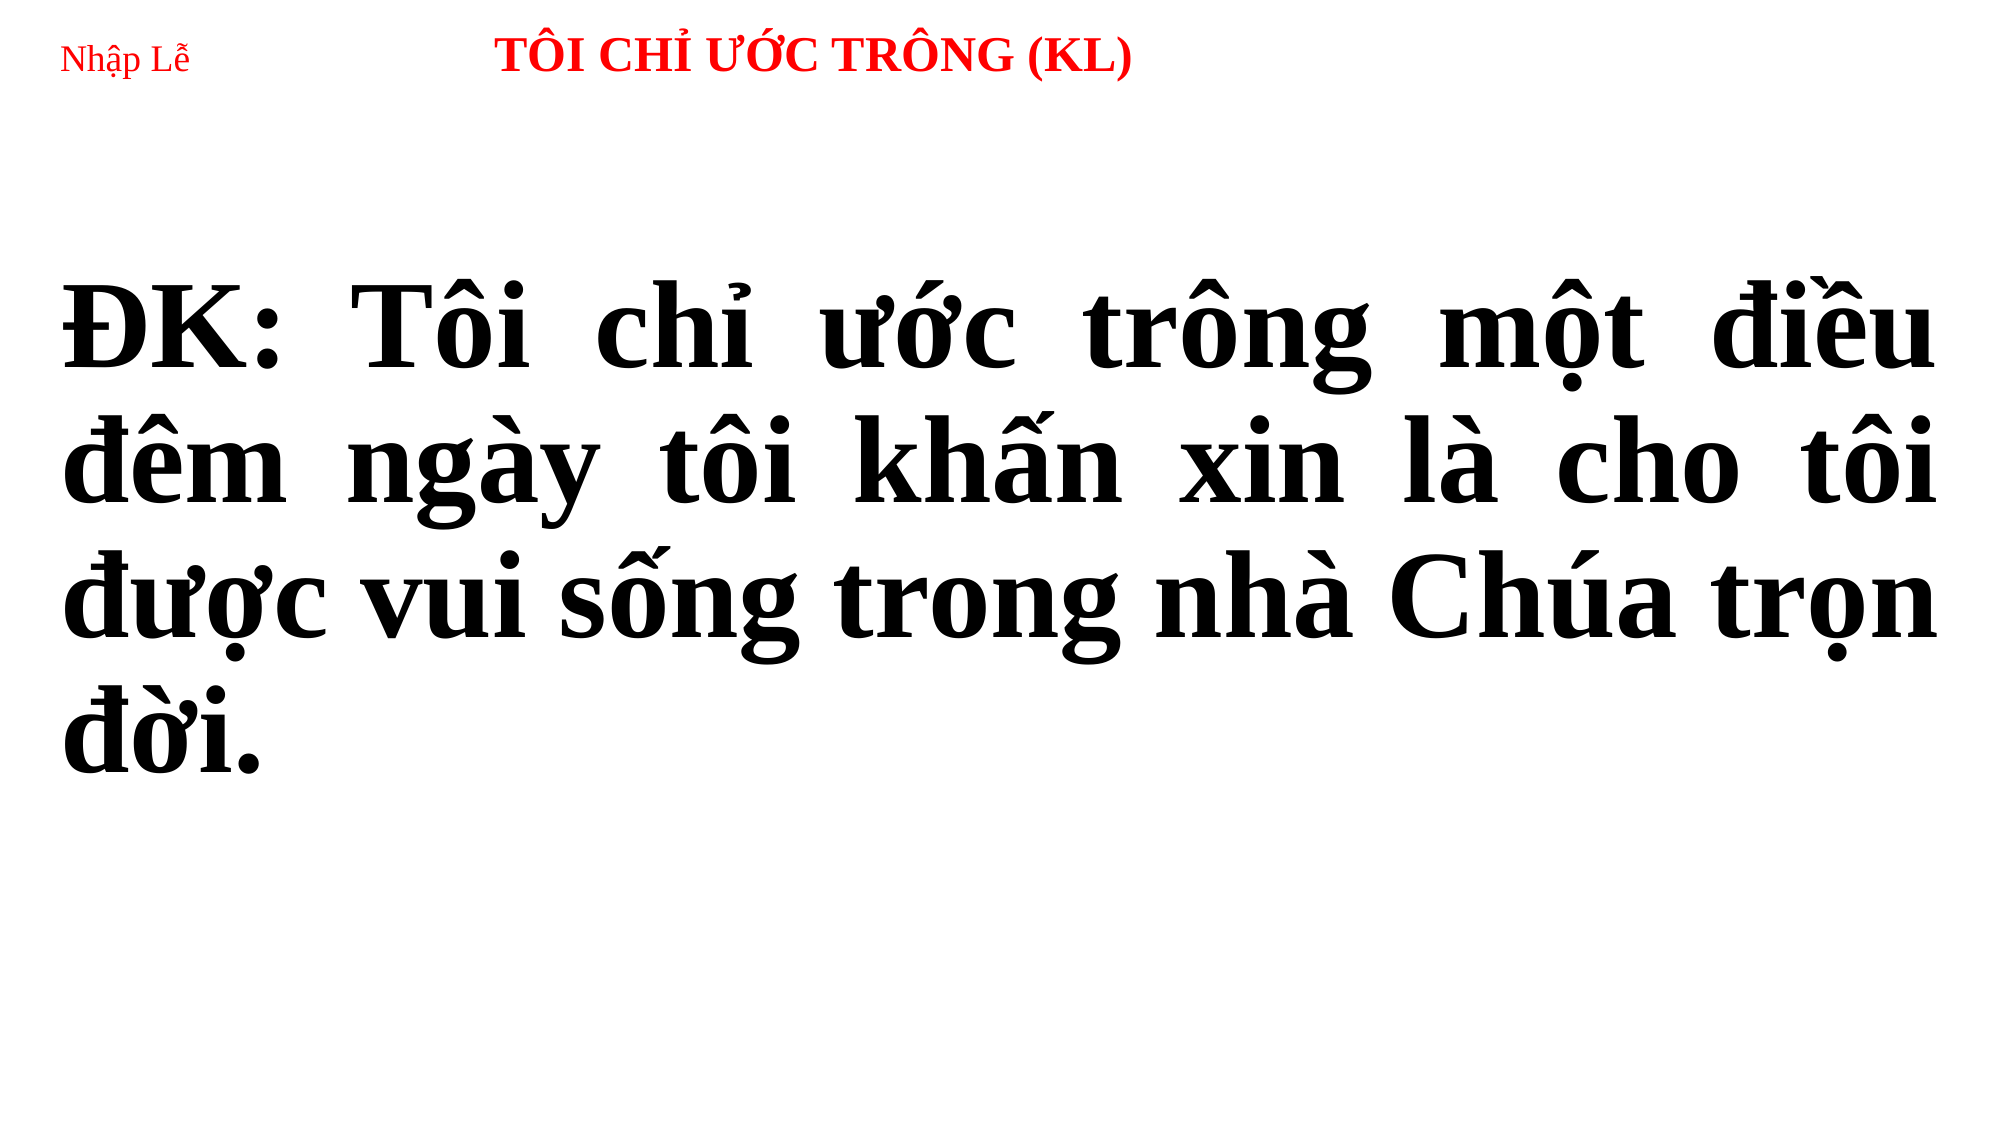

# Nhập Lễ                                TÔI CHỈ ƯỚC TRÔNG (KL)
ĐK: Tôi chỉ ước trông một điều đêm ngày tôi khấn xin là cho tôi được vui sống trong nhà Chúa trọn đời.